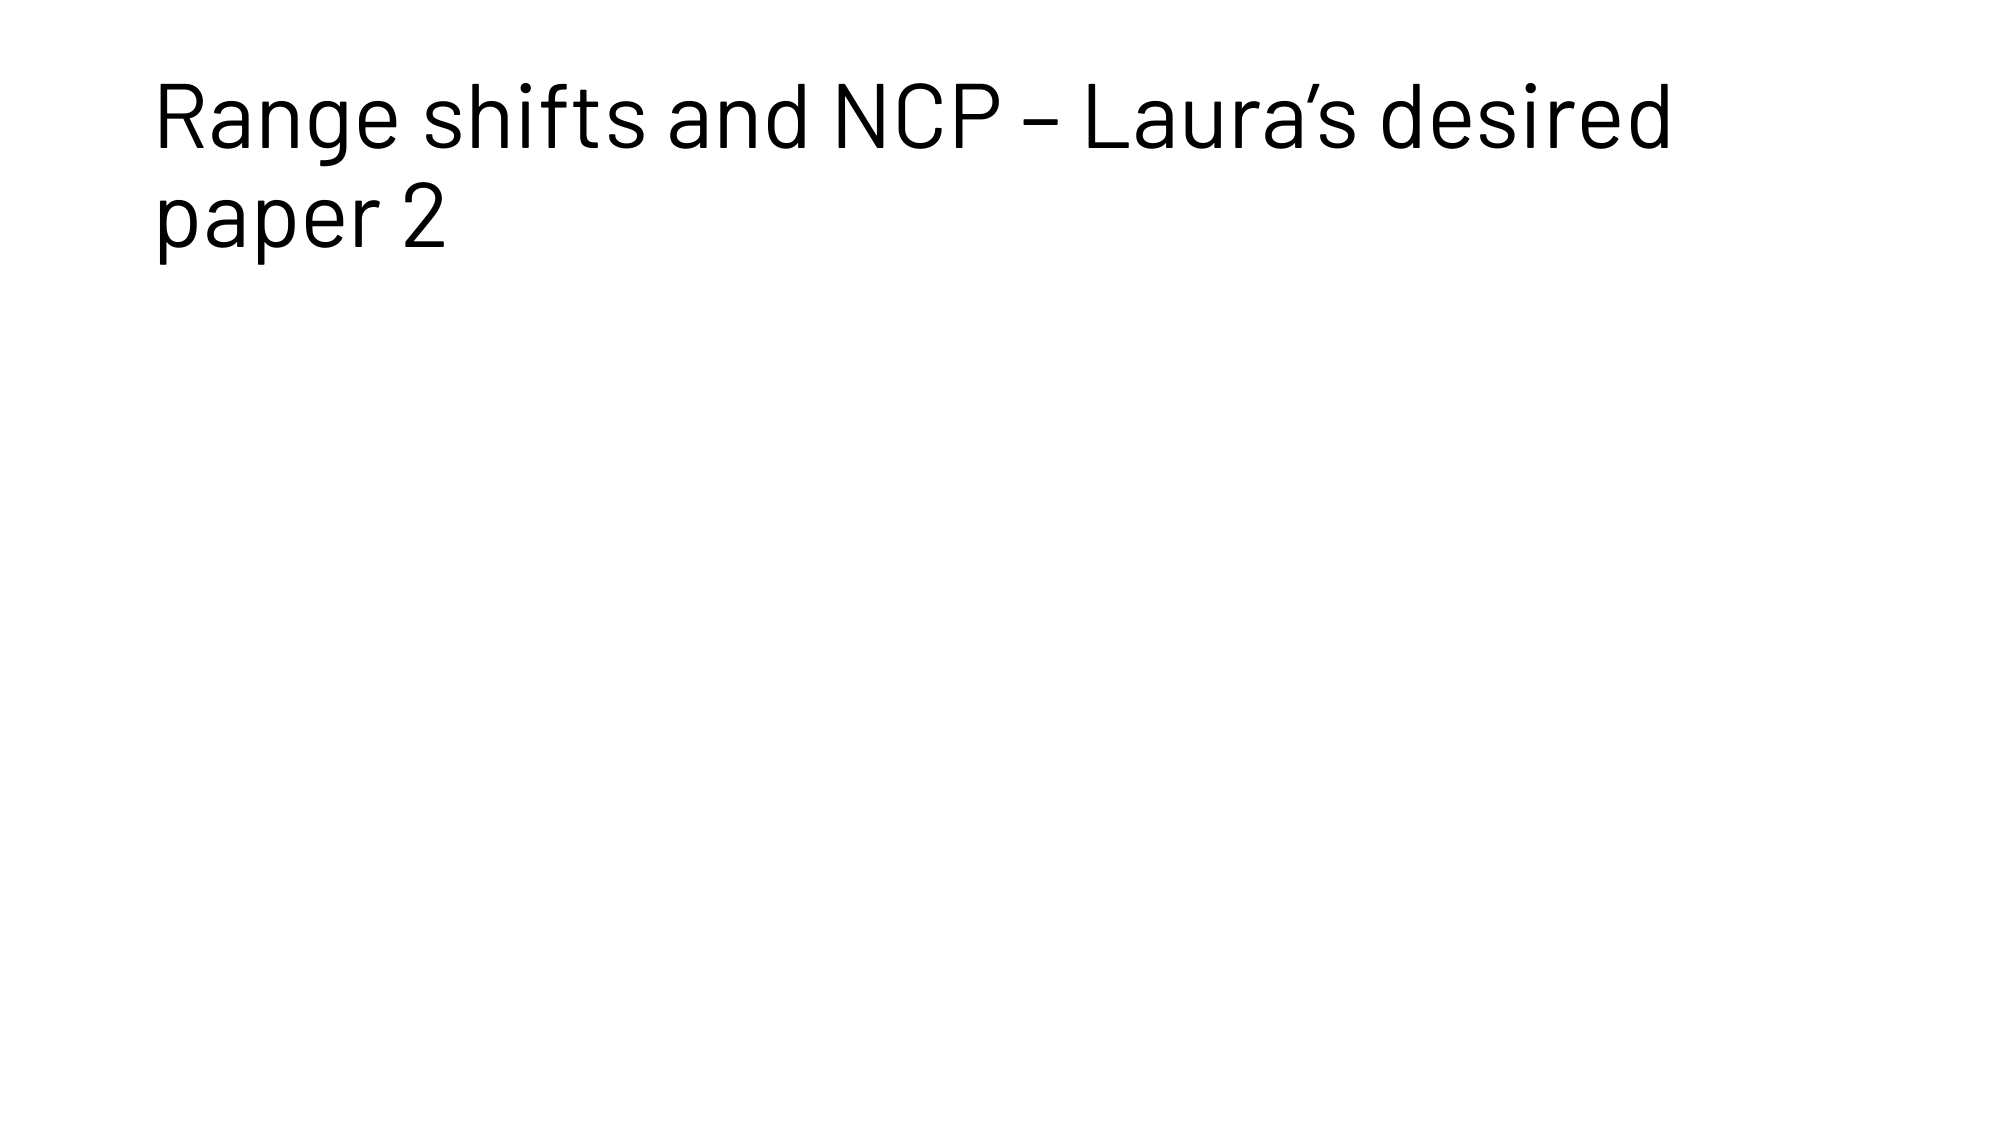

# Range shifts and NCP – Laura’s desired paper 2